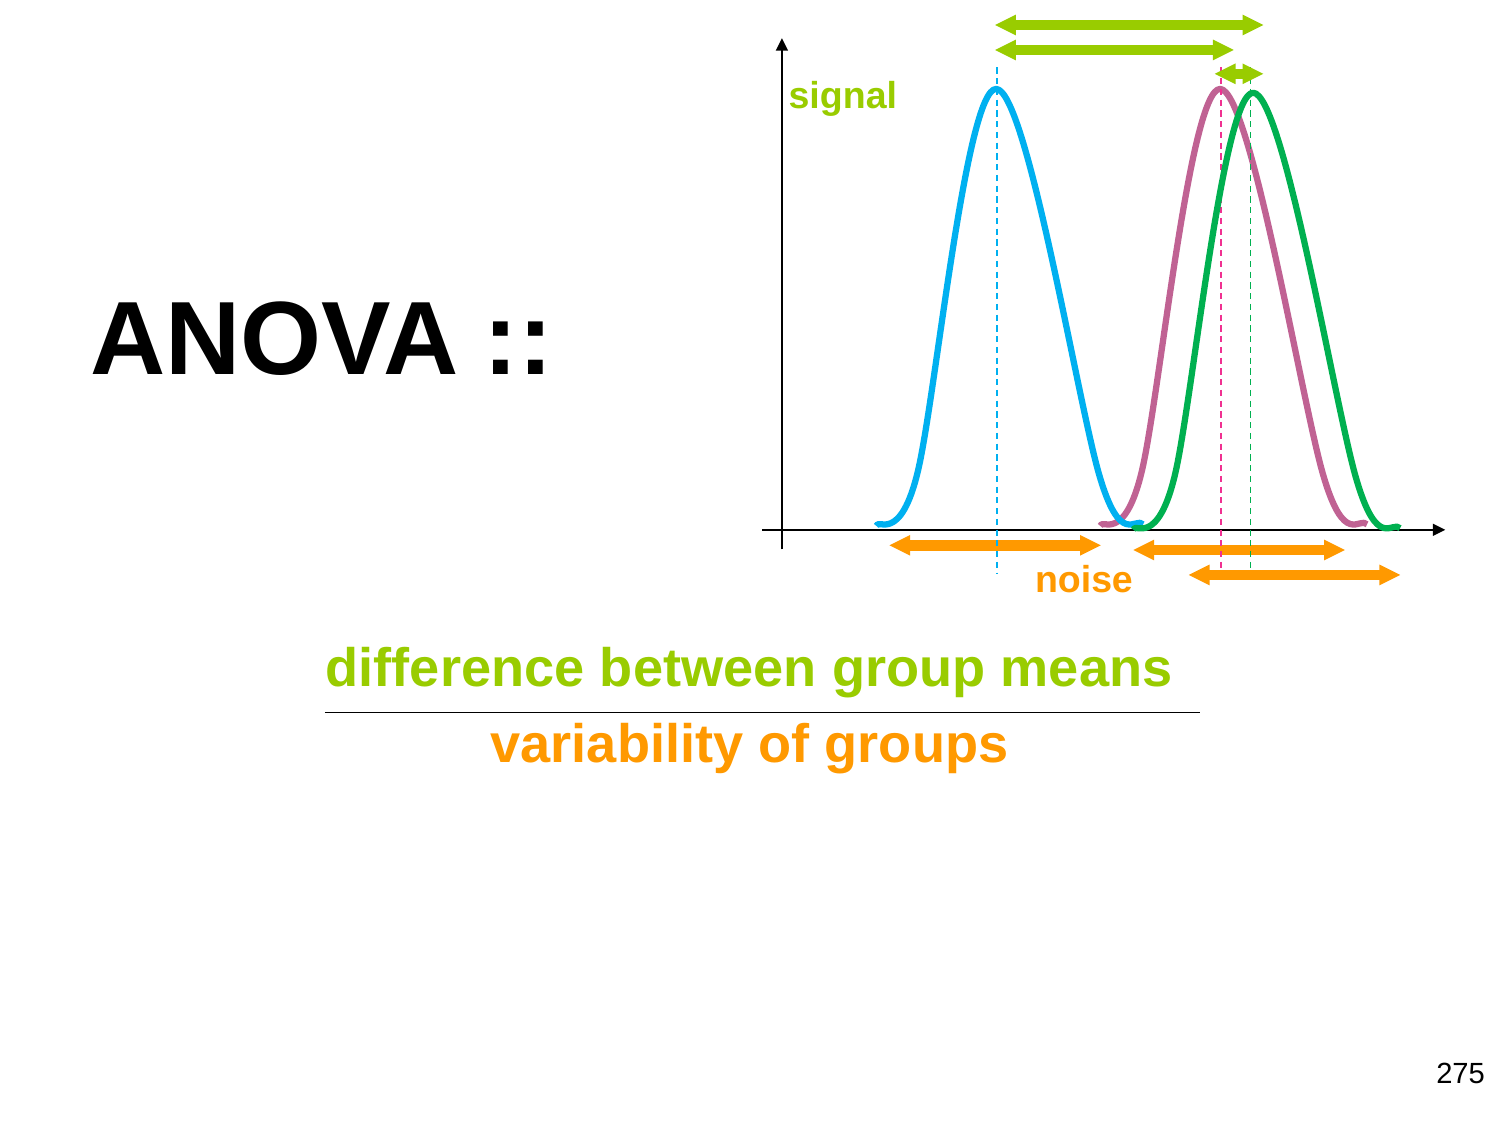

signal
noise
ANOVA ::

difference between group means
variability of groups
275